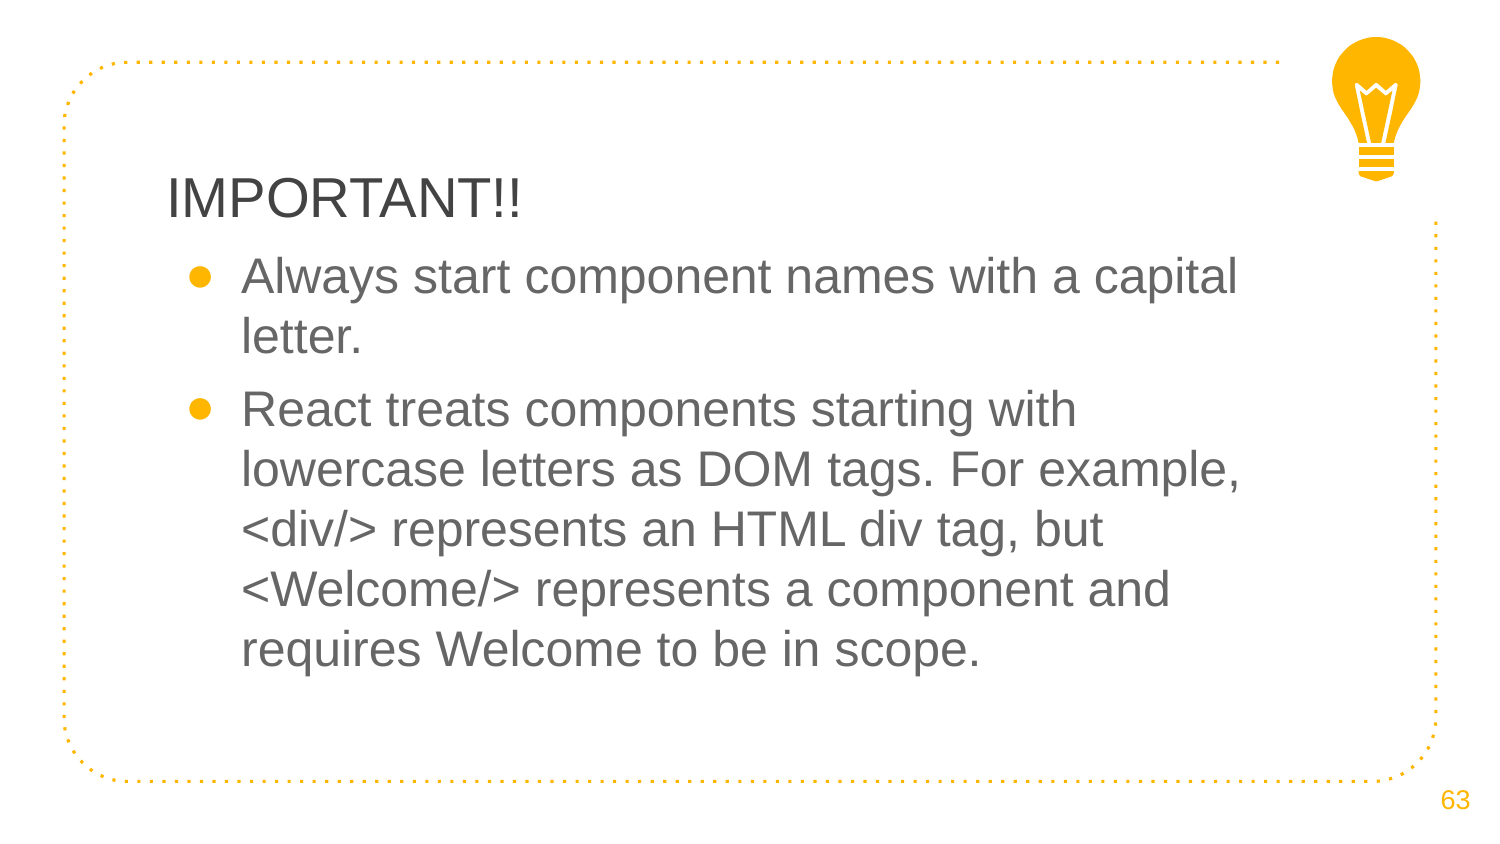

# IMPORTANT!!
Always start component names with a capital letter.
React treats components starting with lowercase letters as DOM tags. For example, <div/> represents an HTML div tag, but <Welcome/> represents a component and requires Welcome to be in scope.
63